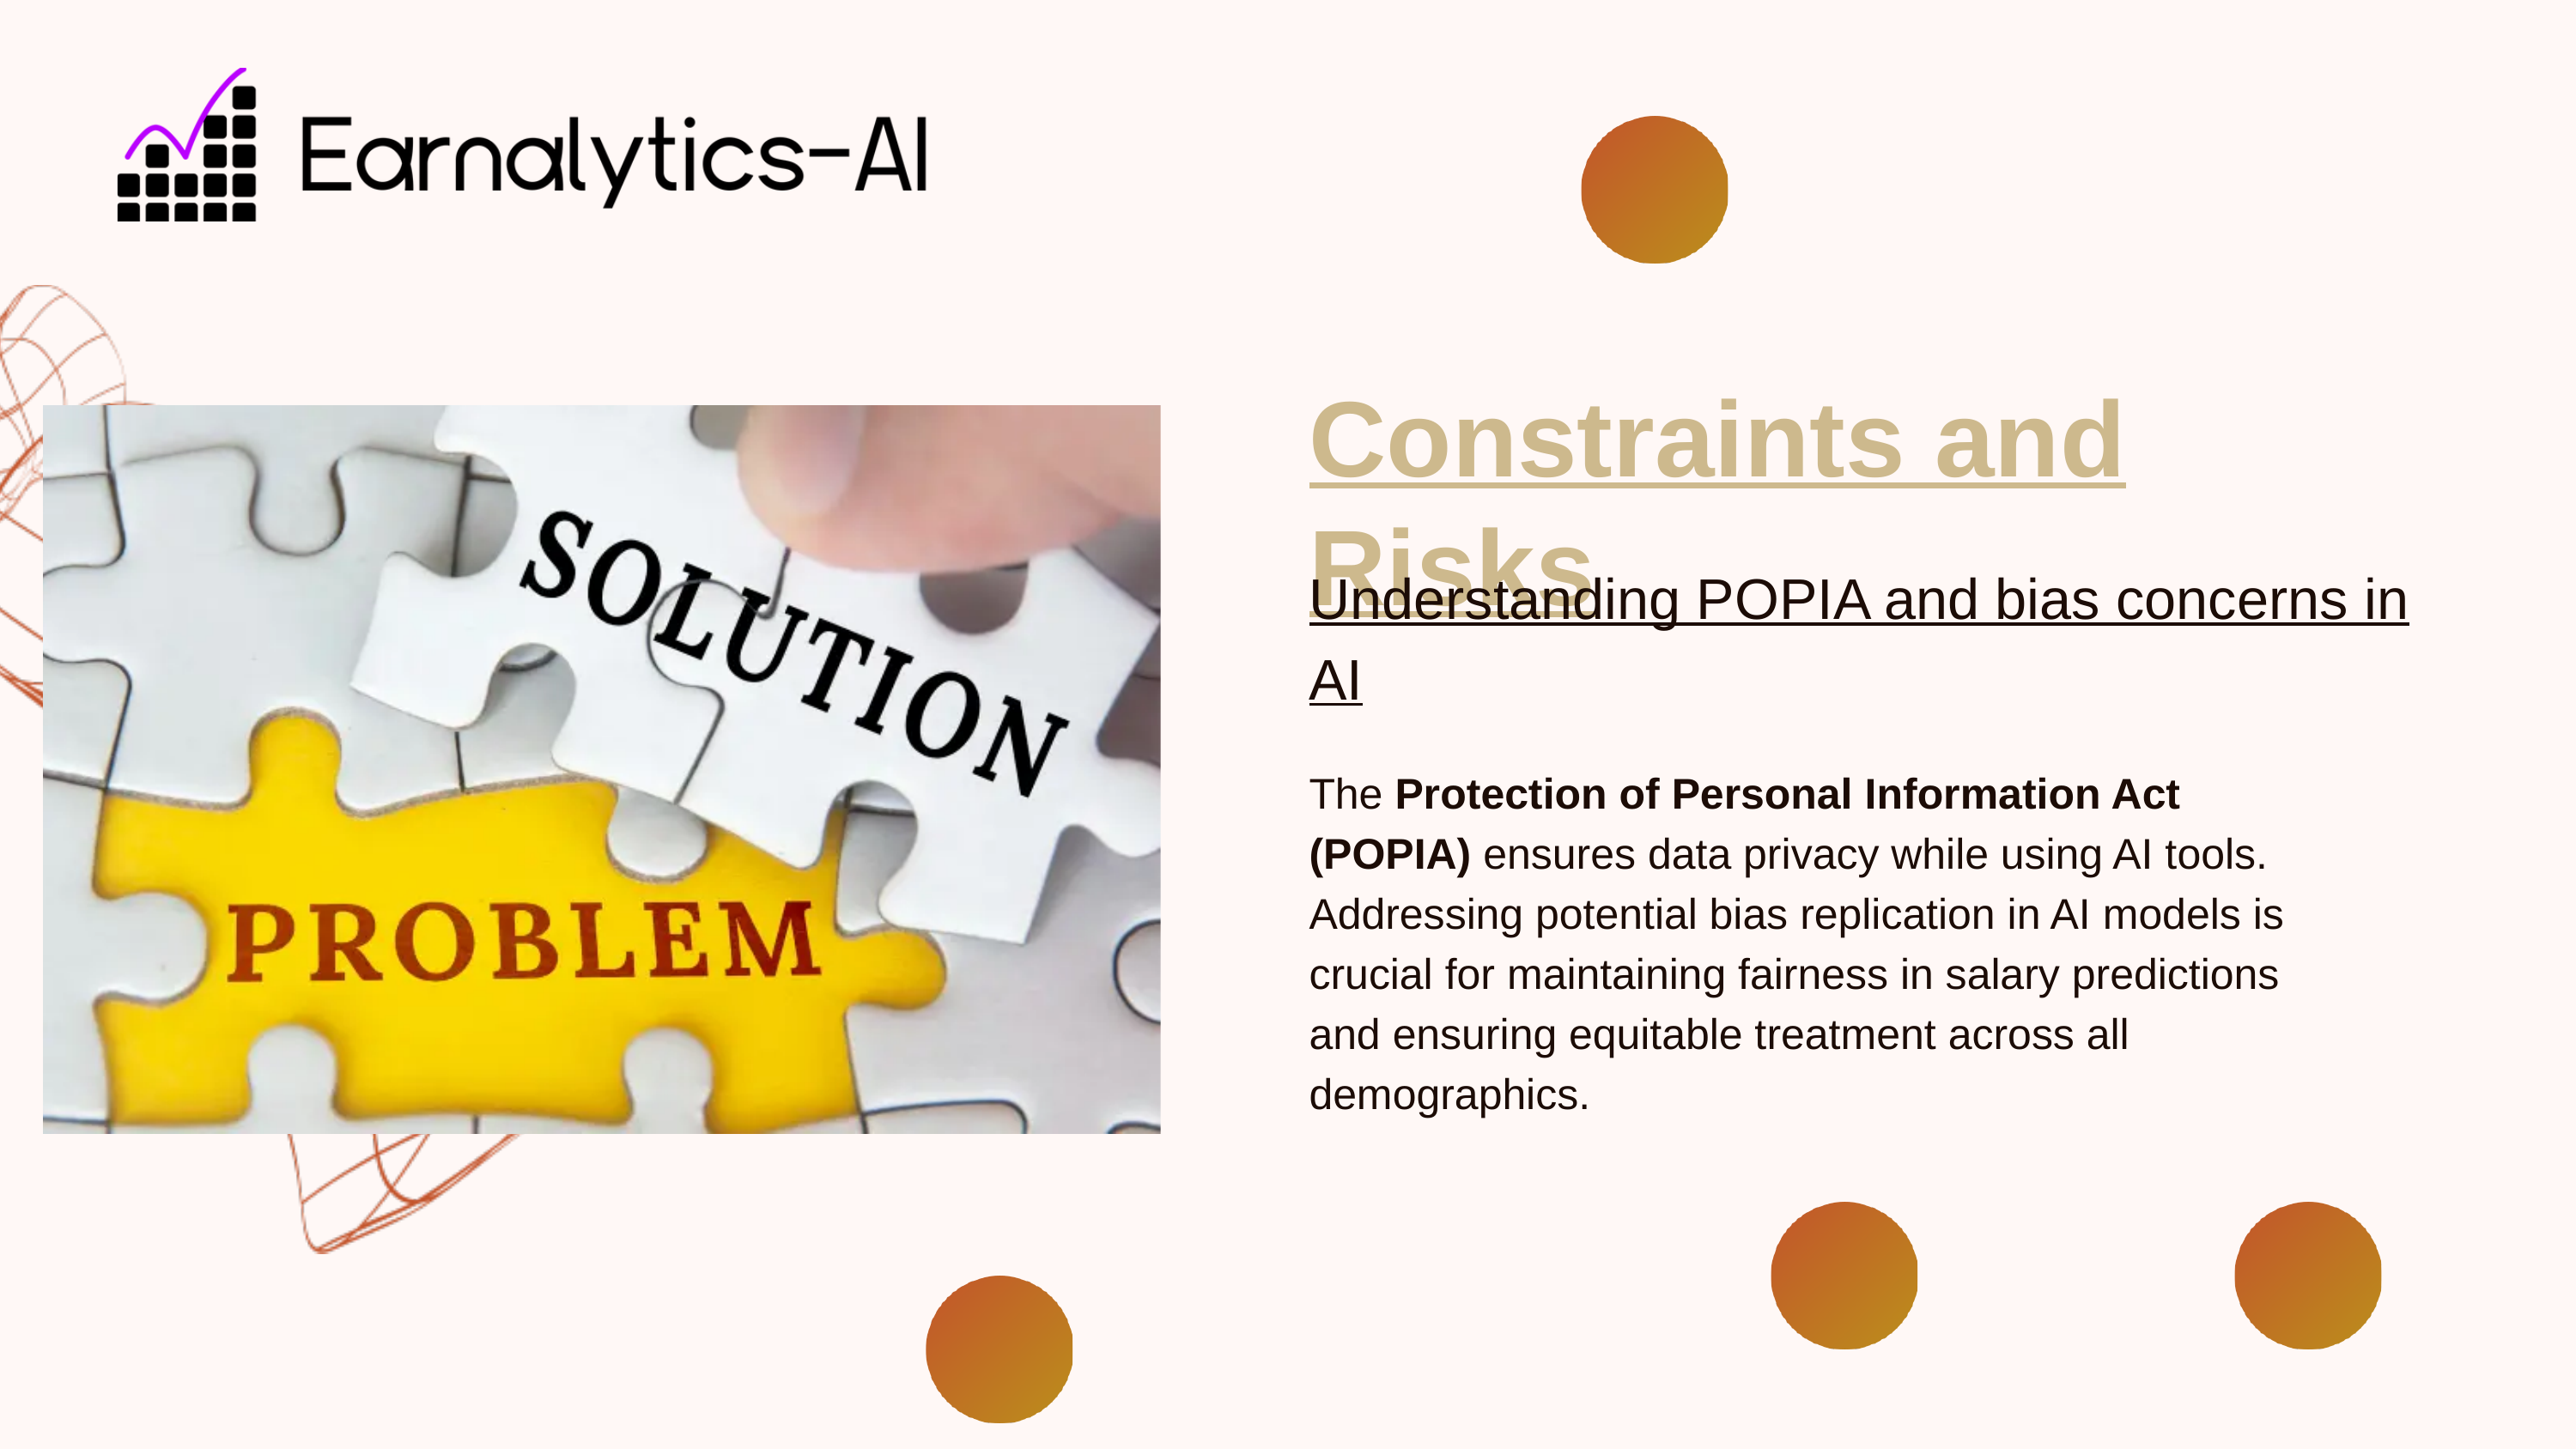

Constraints and Risks
Understanding POPIA and bias concerns in AI
The Protection of Personal Information Act (POPIA) ensures data privacy while using AI tools. Addressing potential bias replication in AI models is crucial for maintaining fairness in salary predictions and ensuring equitable treatment across all demographics.